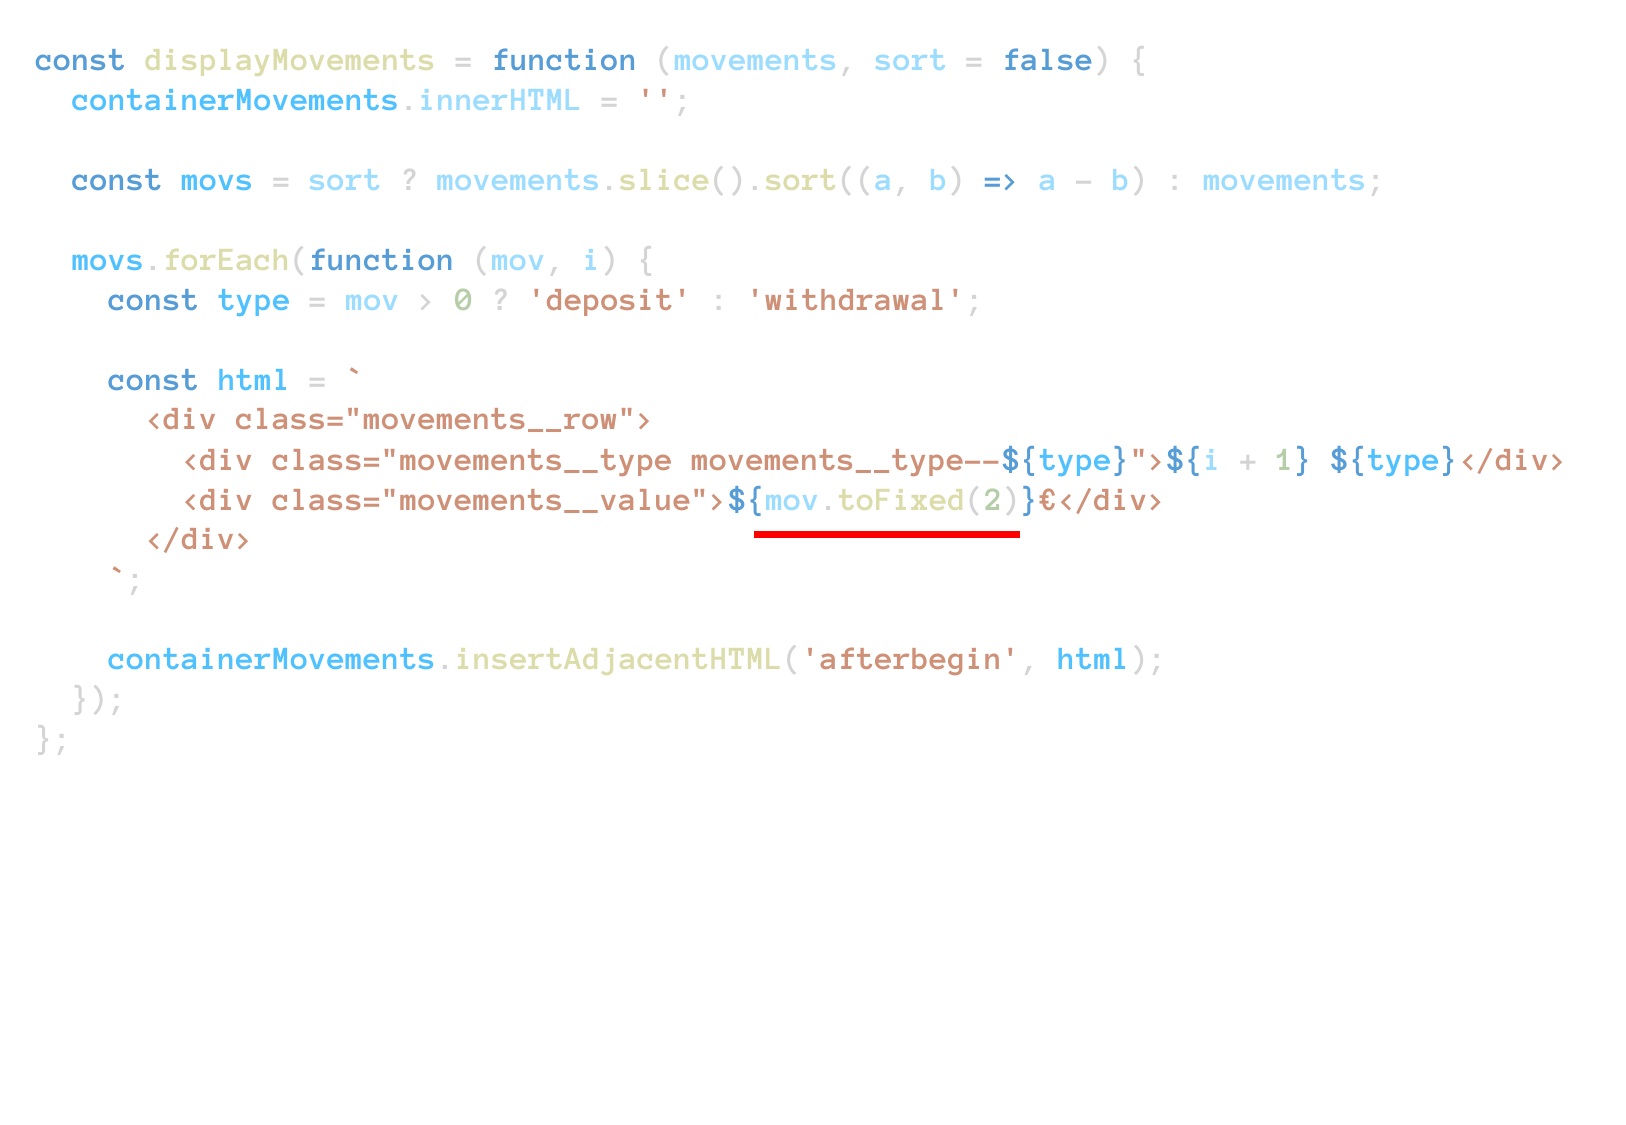

const displayMovements = function (movements, sort = false) {
  containerMovements.innerHTML = '';
  const movs = sort ? movements.slice().sort((a, b) => a - b) : movements;
  movs.forEach(function (mov, i) {
    const type = mov > 0 ? 'deposit' : 'withdrawal';
    const html = `
      <div class="movements__row">
        <div class="movements__type movements__type--${type}">${i + 1} ${type}</div>
        <div class="movements__value">${mov.toFixed(2)}€</div>
      </div>
    `;
    containerMovements.insertAdjacentHTML('afterbegin', html);
  });
};